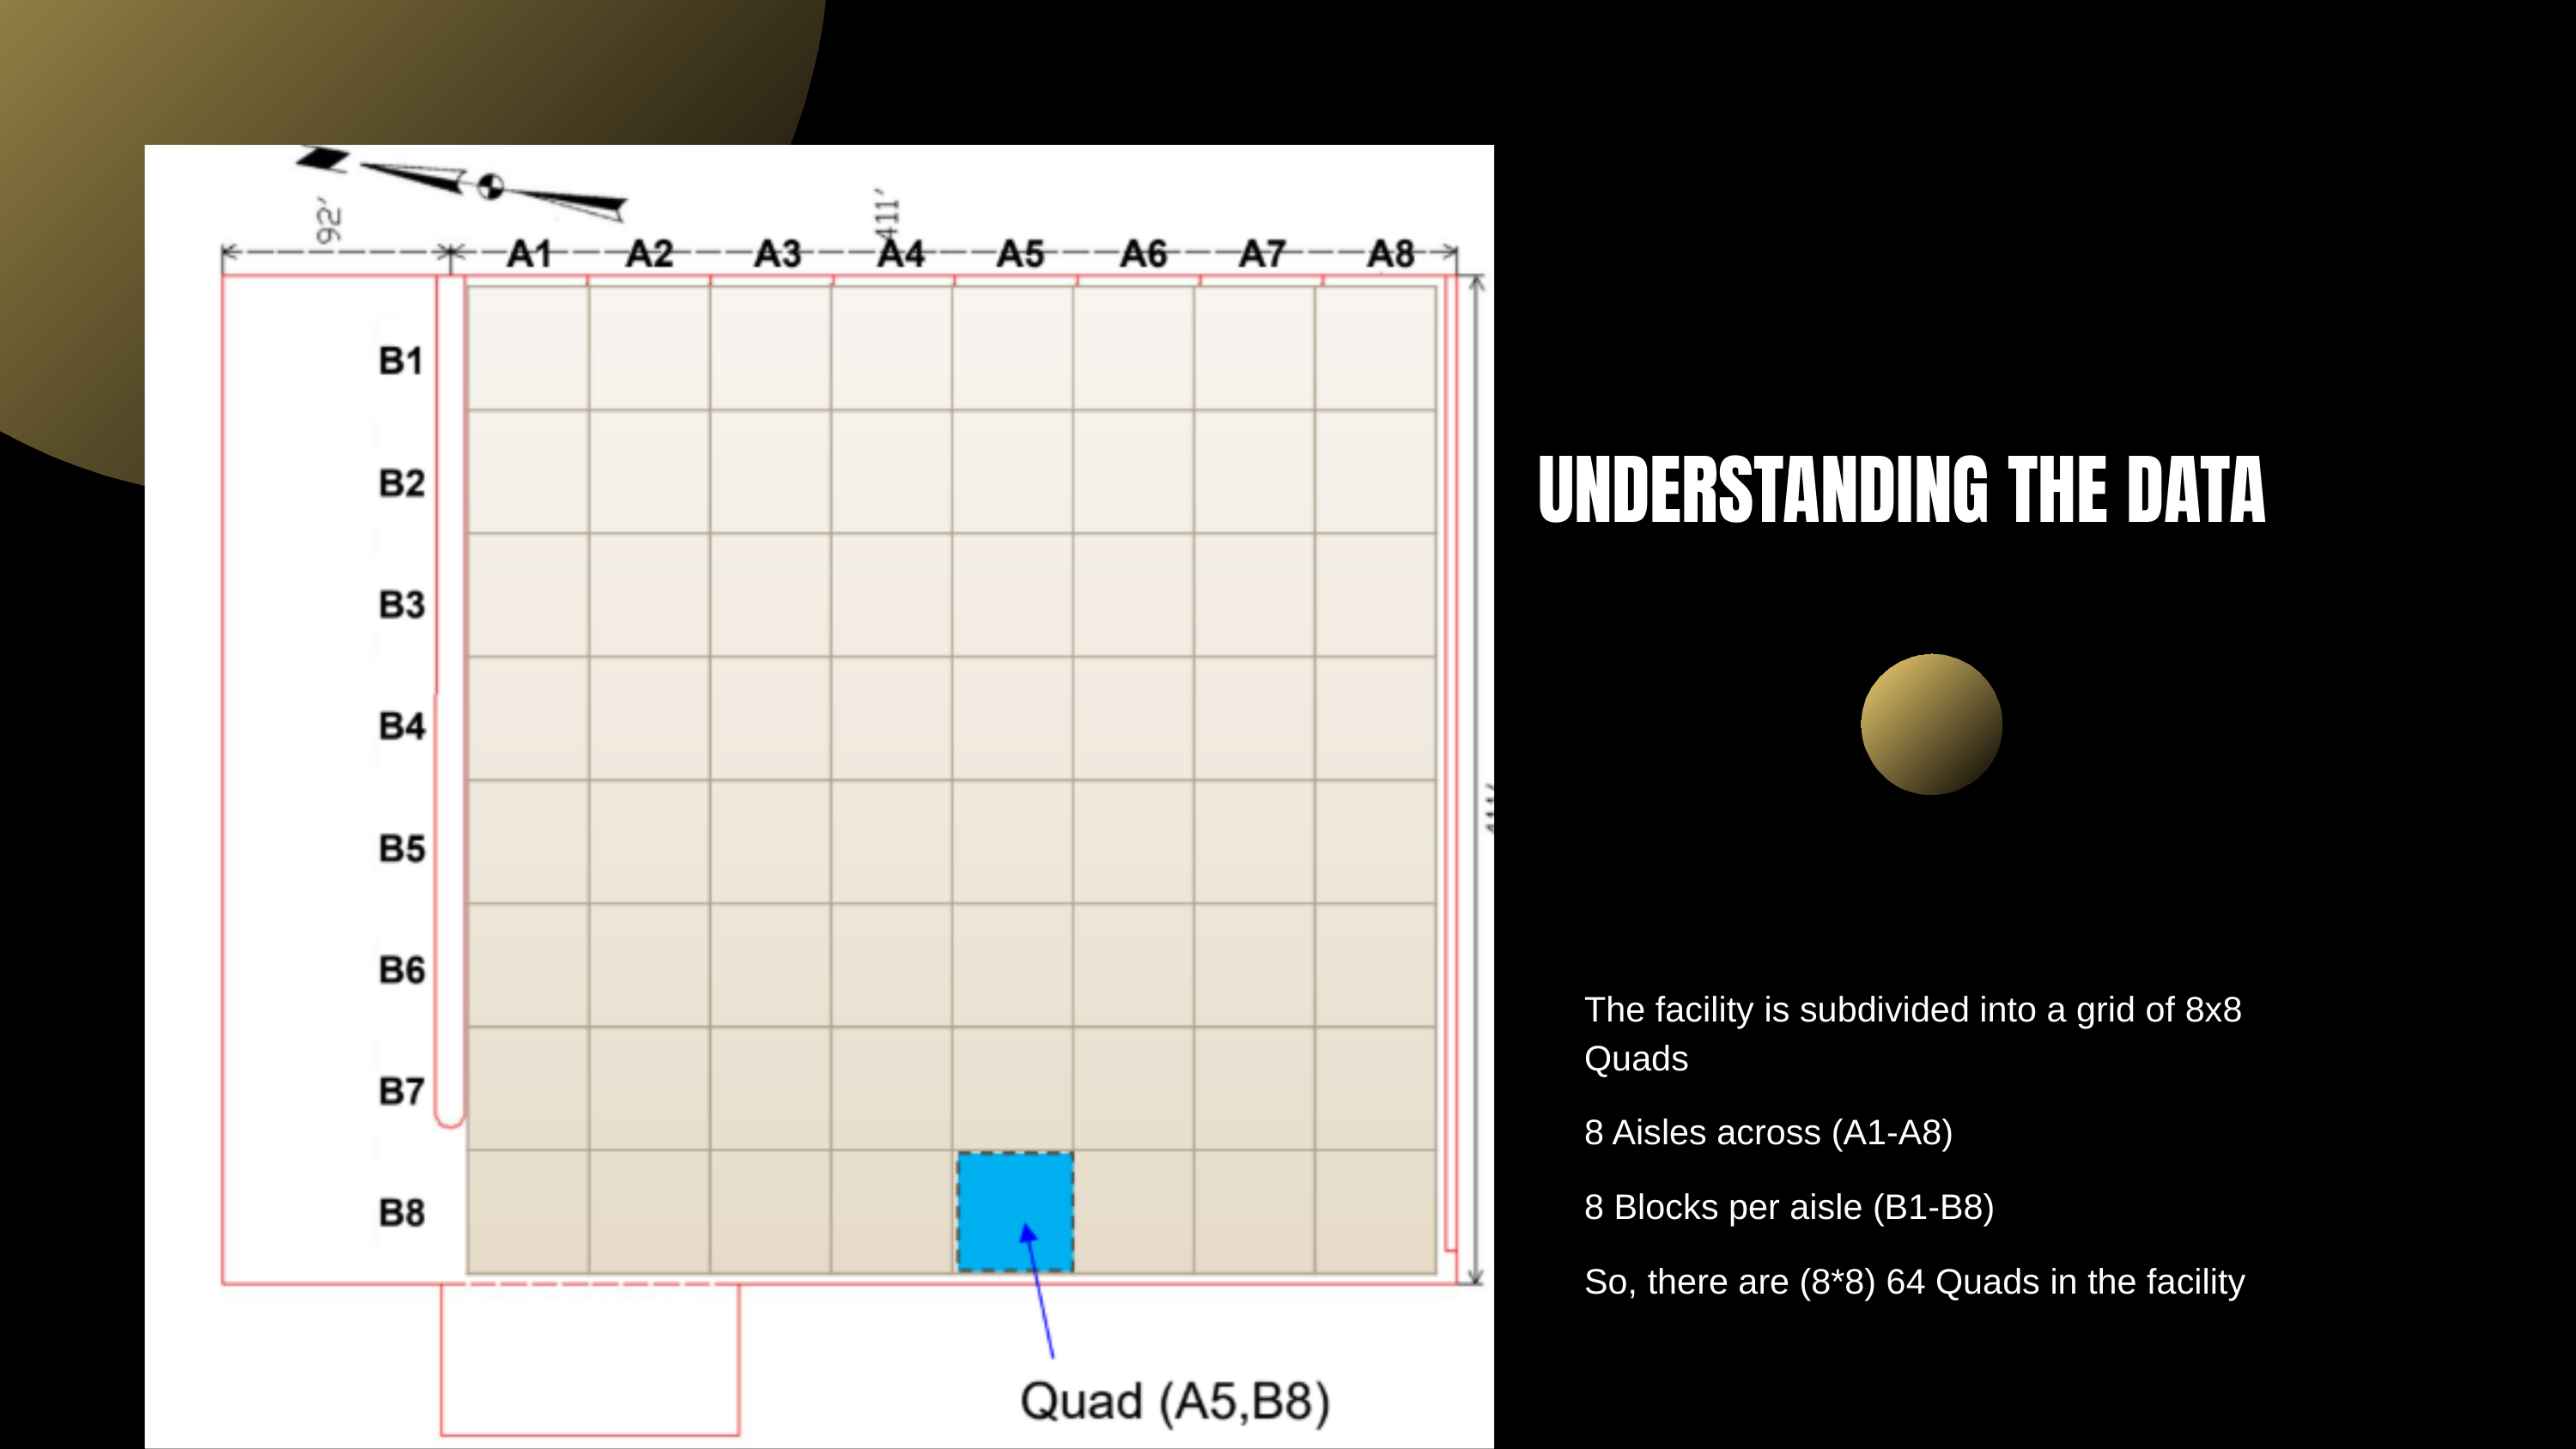

UNDERSTANDING THE DATA

The facility is subdivided into a grid of 8x8
Quads
8 Aisles across (A1-A8)
8 Blocks per aisle (B1-B8)
So, there are (8*8) 64 Quads in the facility